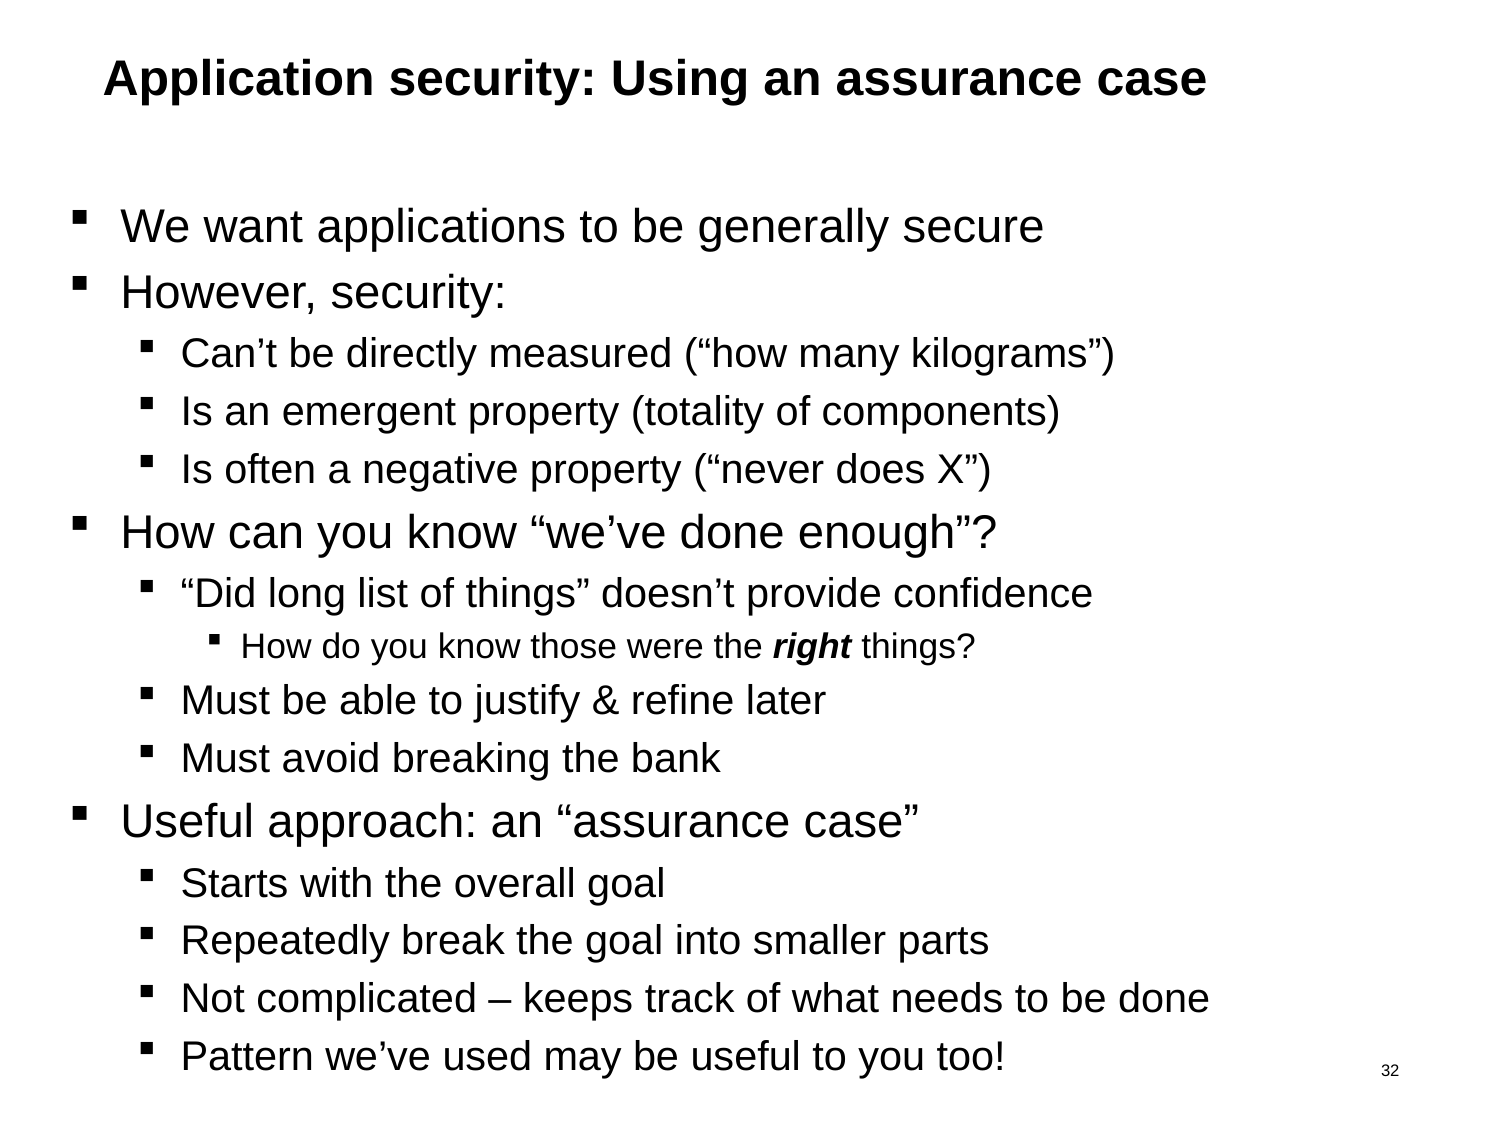

# Application security: Using an assurance case
We want applications to be generally secure
However, security:
Can’t be directly measured (“how many kilograms”)
Is an emergent property (totality of components)
Is often a negative property (“never does X”)
How can you know “we’ve done enough”?
“Did long list of things” doesn’t provide confidence
How do you know those were the right things?
Must be able to justify & refine later
Must avoid breaking the bank
Useful approach: an “assurance case”
Starts with the overall goal
Repeatedly break the goal into smaller parts
Not complicated – keeps track of what needs to be done
Pattern we’ve used may be useful to you too!
32